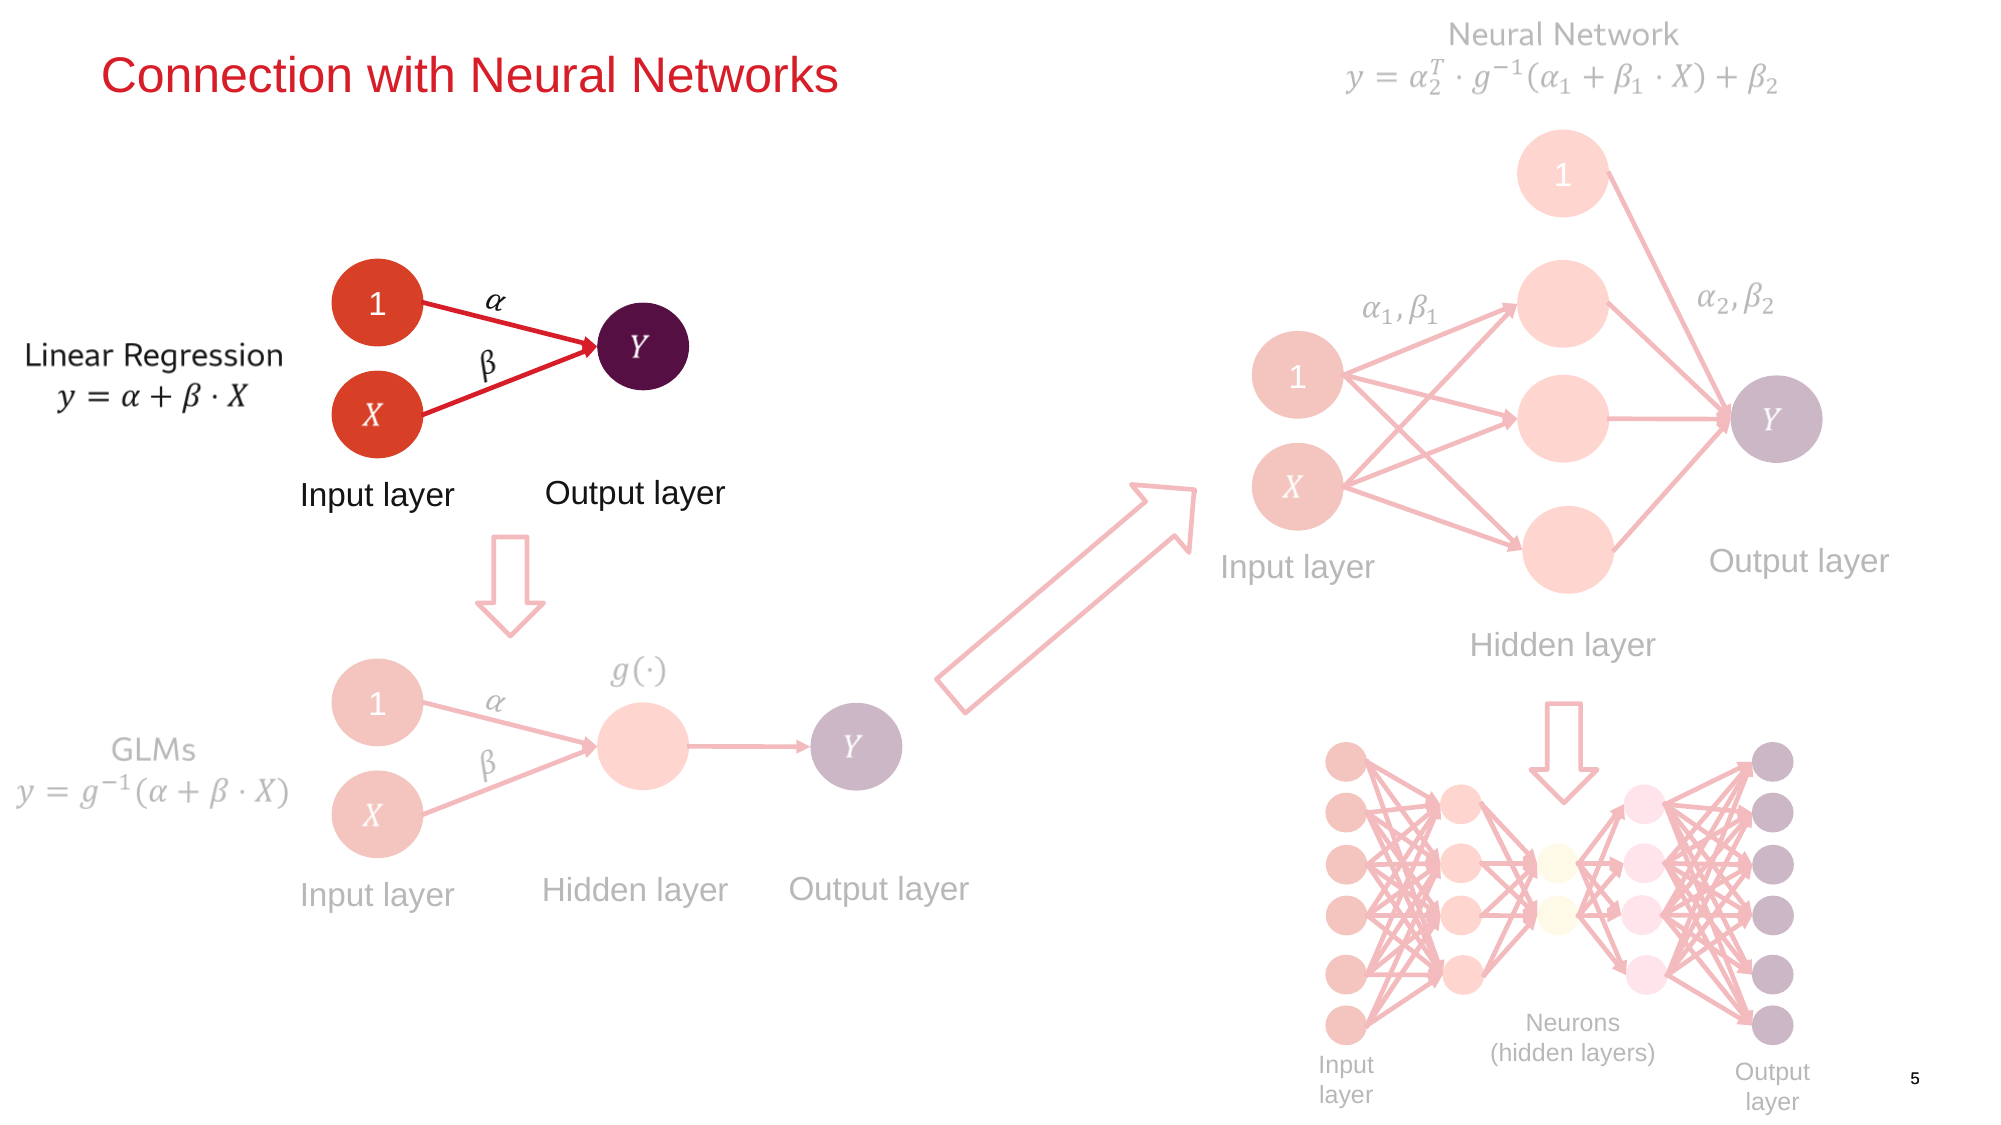

Connection with Neural Networks
1

1

1

Output layer
Input layer

Output layer
Input layer

Hidden layer

1

Neurons (hidden layers)
Input layer
Output layer

Output layer
Hidden layer
Input layer
5
5